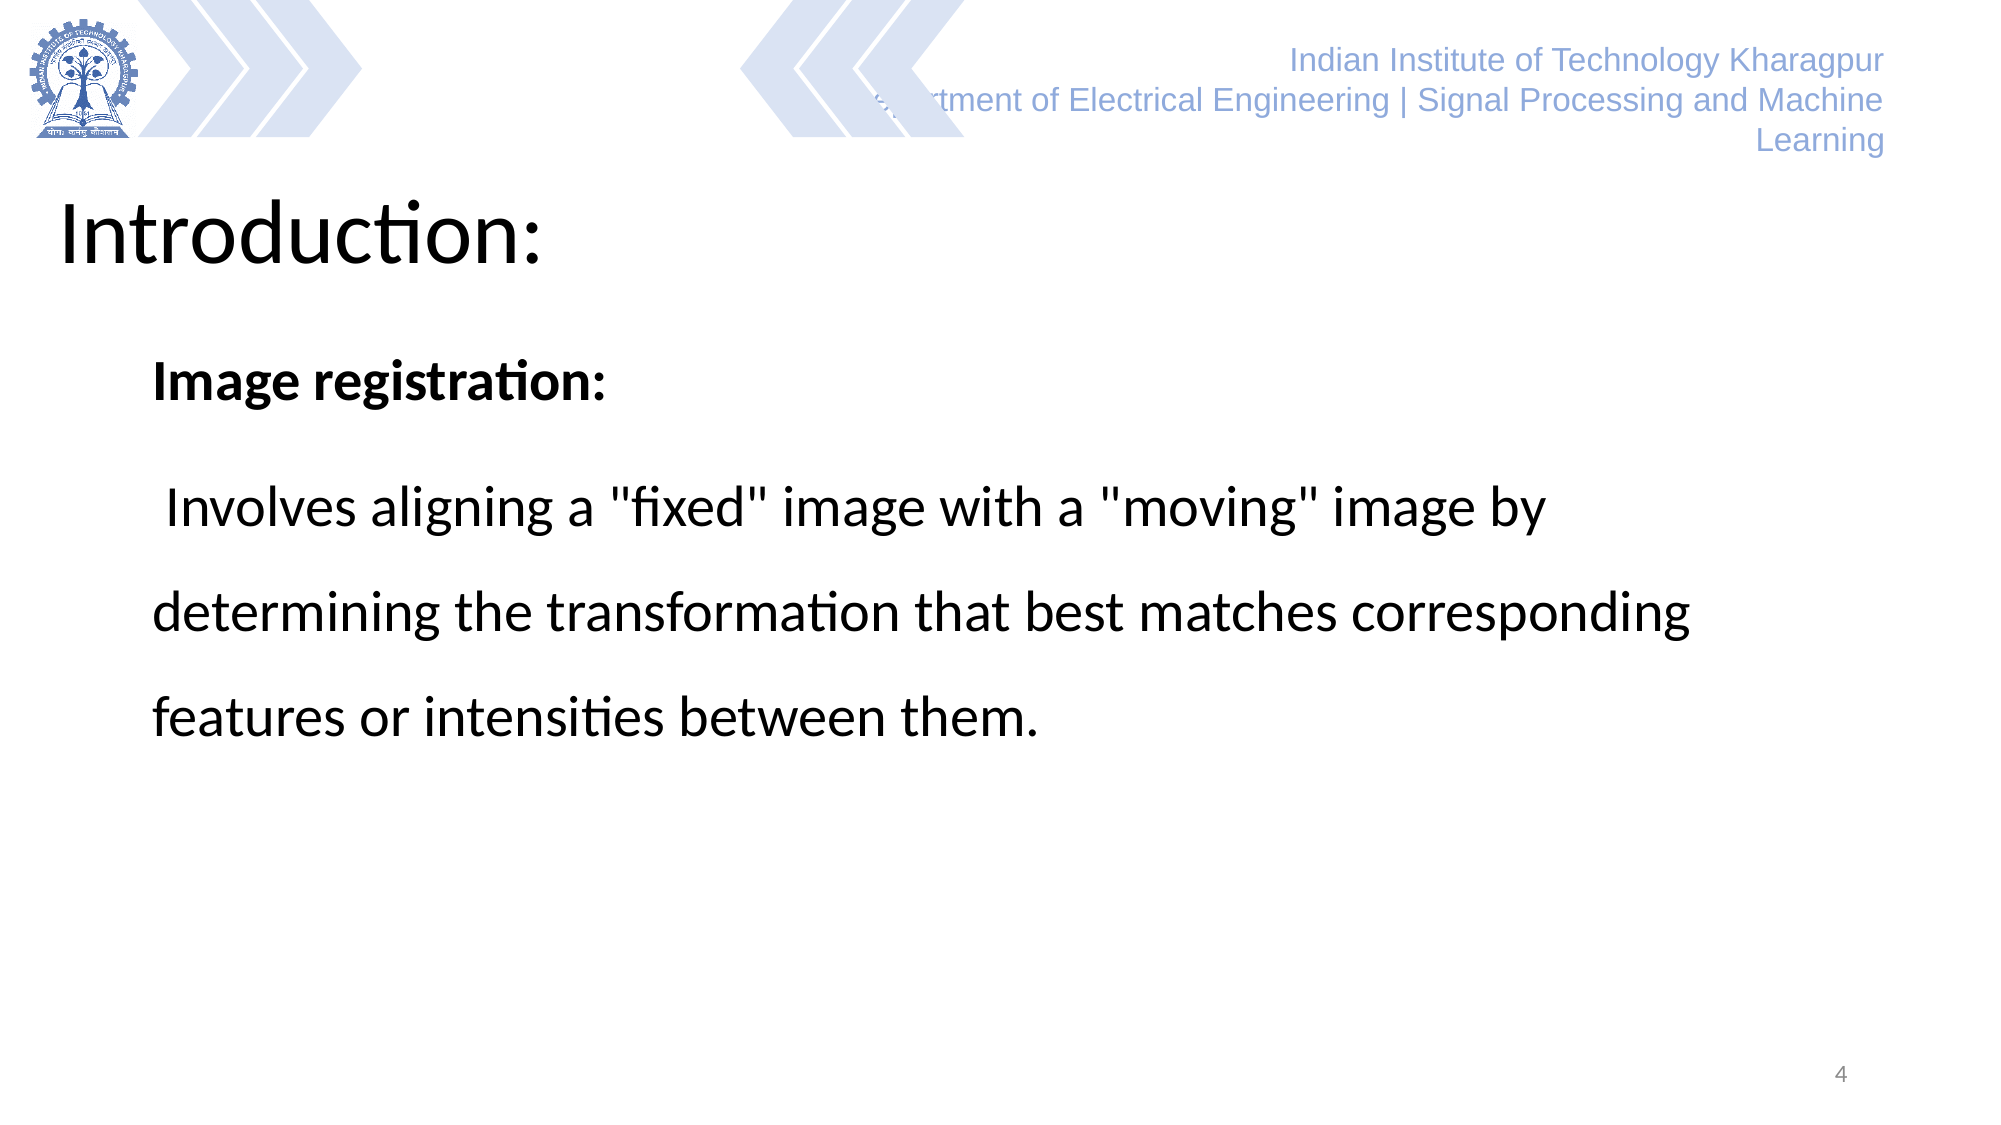

# Introduction:
Image registration:
 Involves aligning a "fixed" image with a "moving" image by determining the transformation that best matches corresponding features or intensities between them.

4